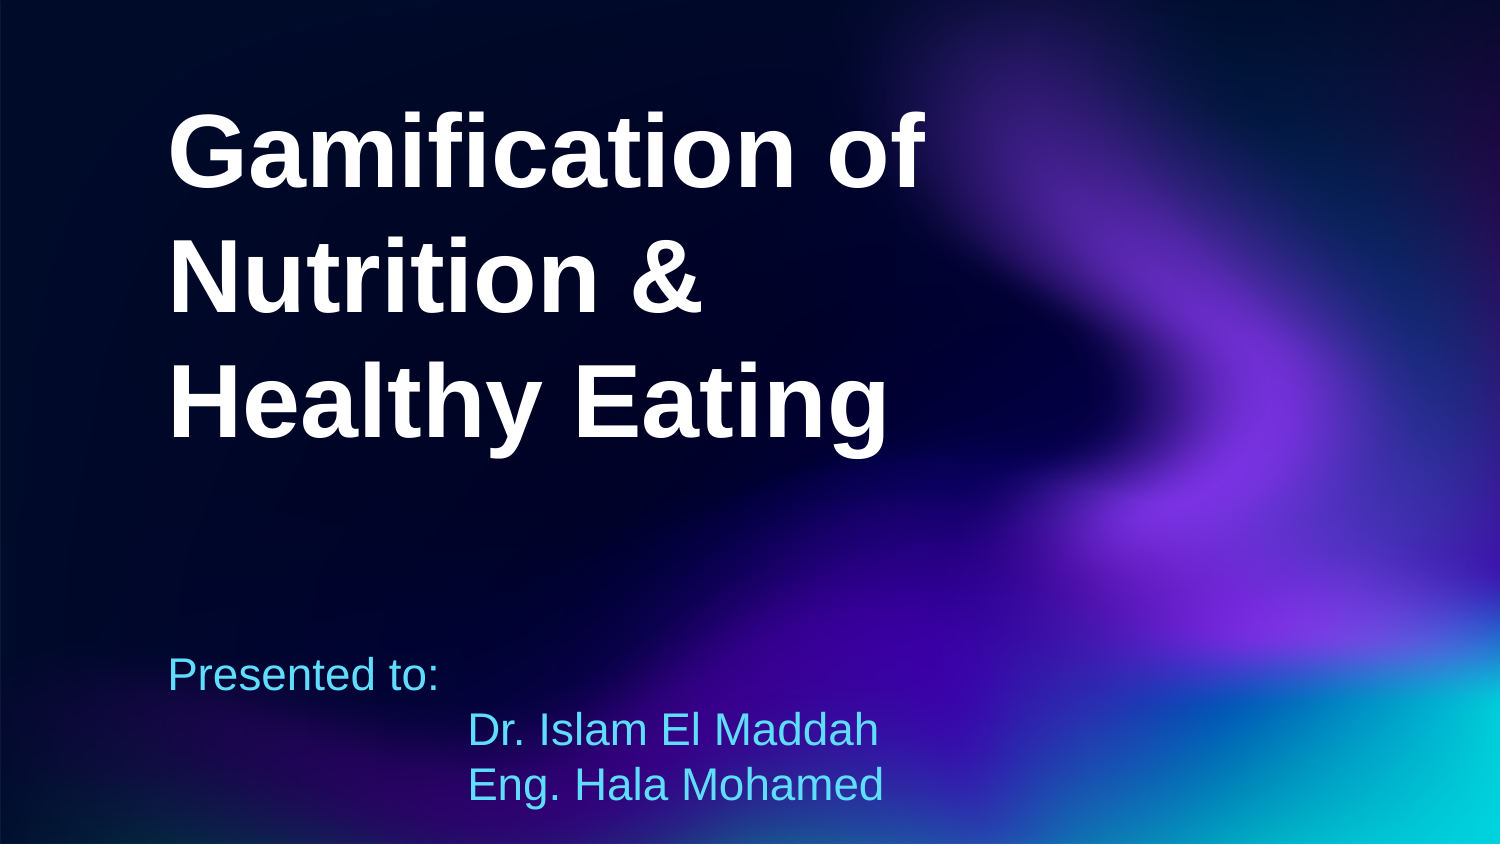

# Gamification of Nutrition & Healthy Eating

Presented to:
		Dr. Islam El Maddah
		Eng. Hala Mohamed